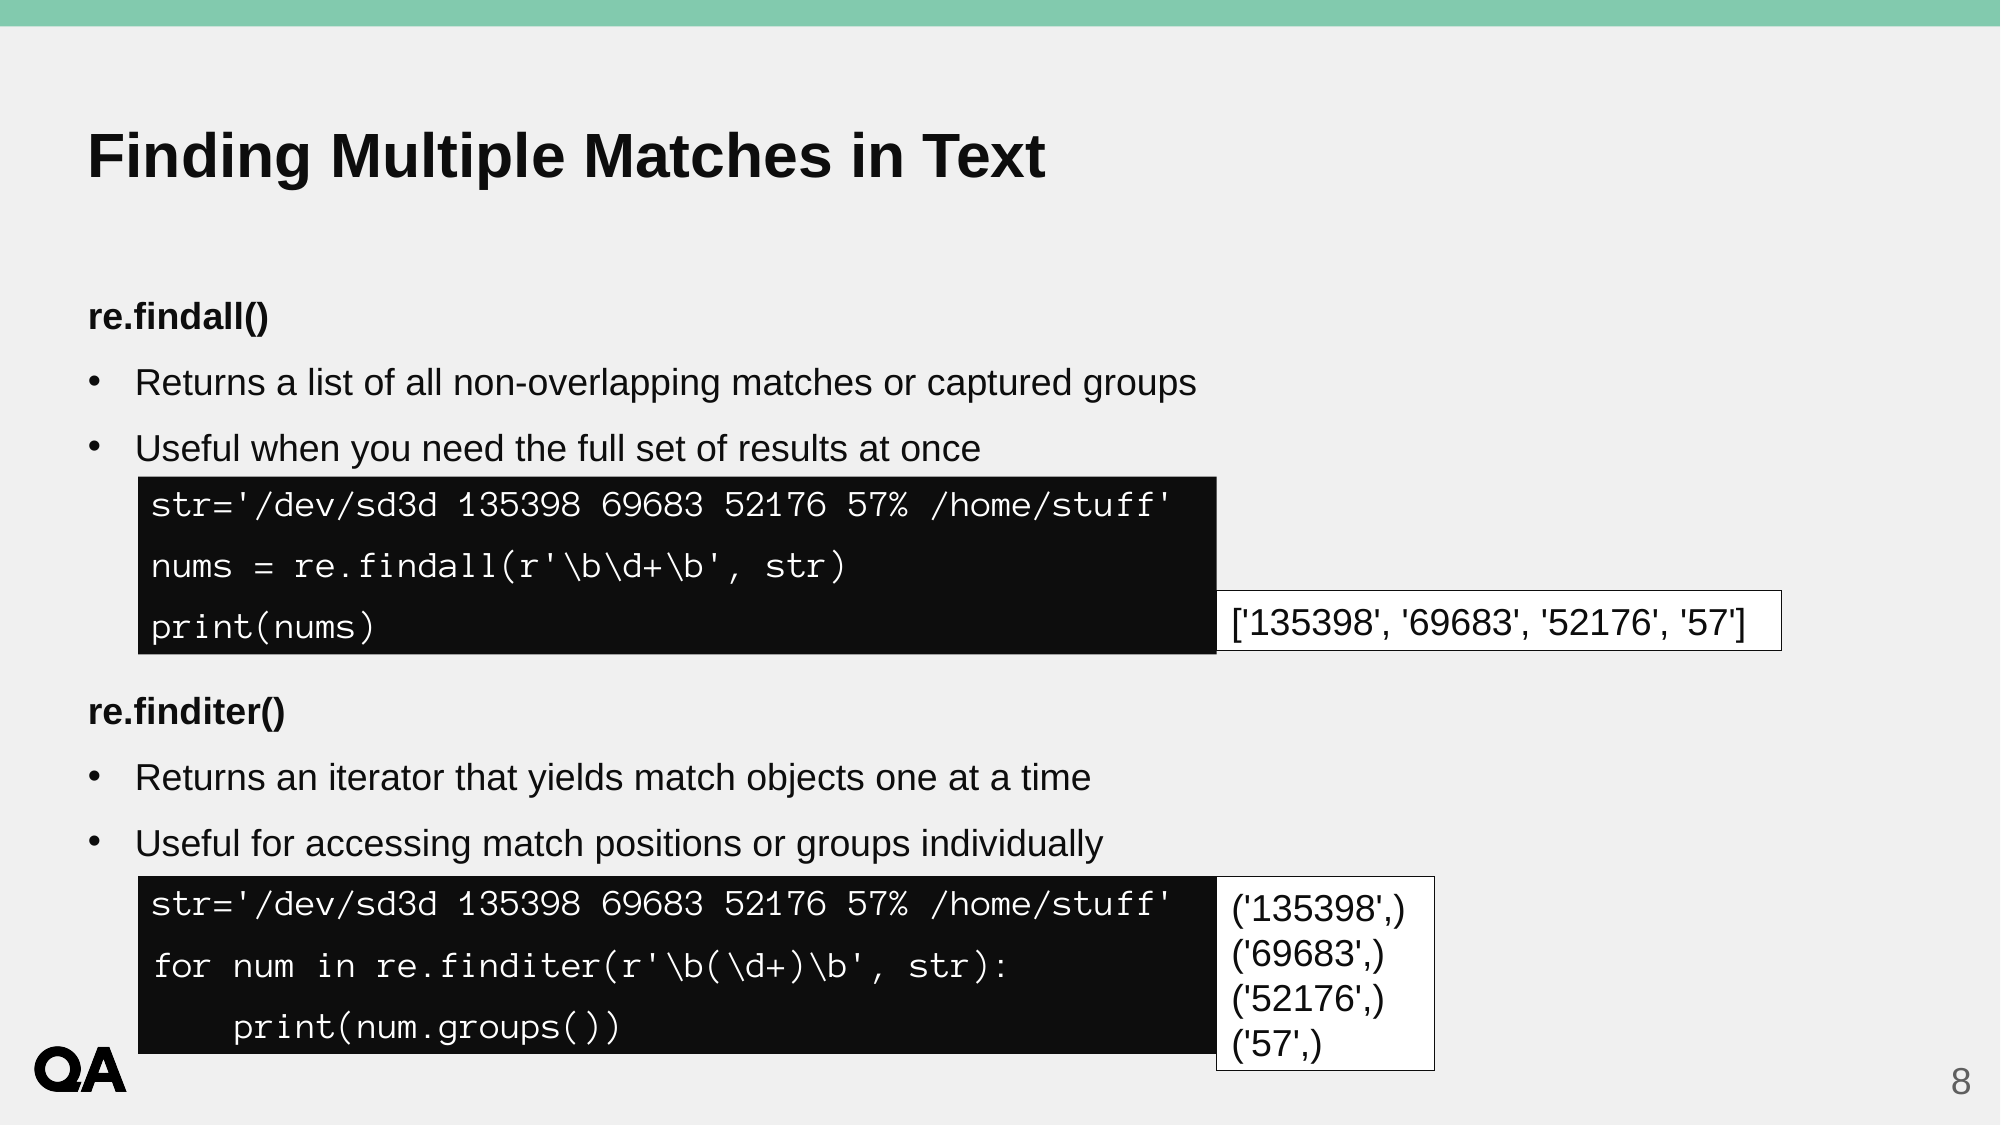

# Finding Multiple Matches in Text
re.findall()
Returns a list of all non-overlapping matches or captured groups
Useful when you need the full set of results at once

re.finditer()
Returns an iterator that yields match objects one at a time
Useful for accessing match positions or groups individually
str='/dev/sd3d 135398 69683 52176 57% /home/stuff'
nums = re.findall(r'\b\d+\b', str)
print(nums)
['135398', '69683', '52176', '57']
str='/dev/sd3d 135398 69683 52176 57% /home/stuff'
for num in re.finditer(r'\b(\d+)\b', str):
    print(num.groups())
('135398',)
('69683',)
('52176',)
('57',)
8